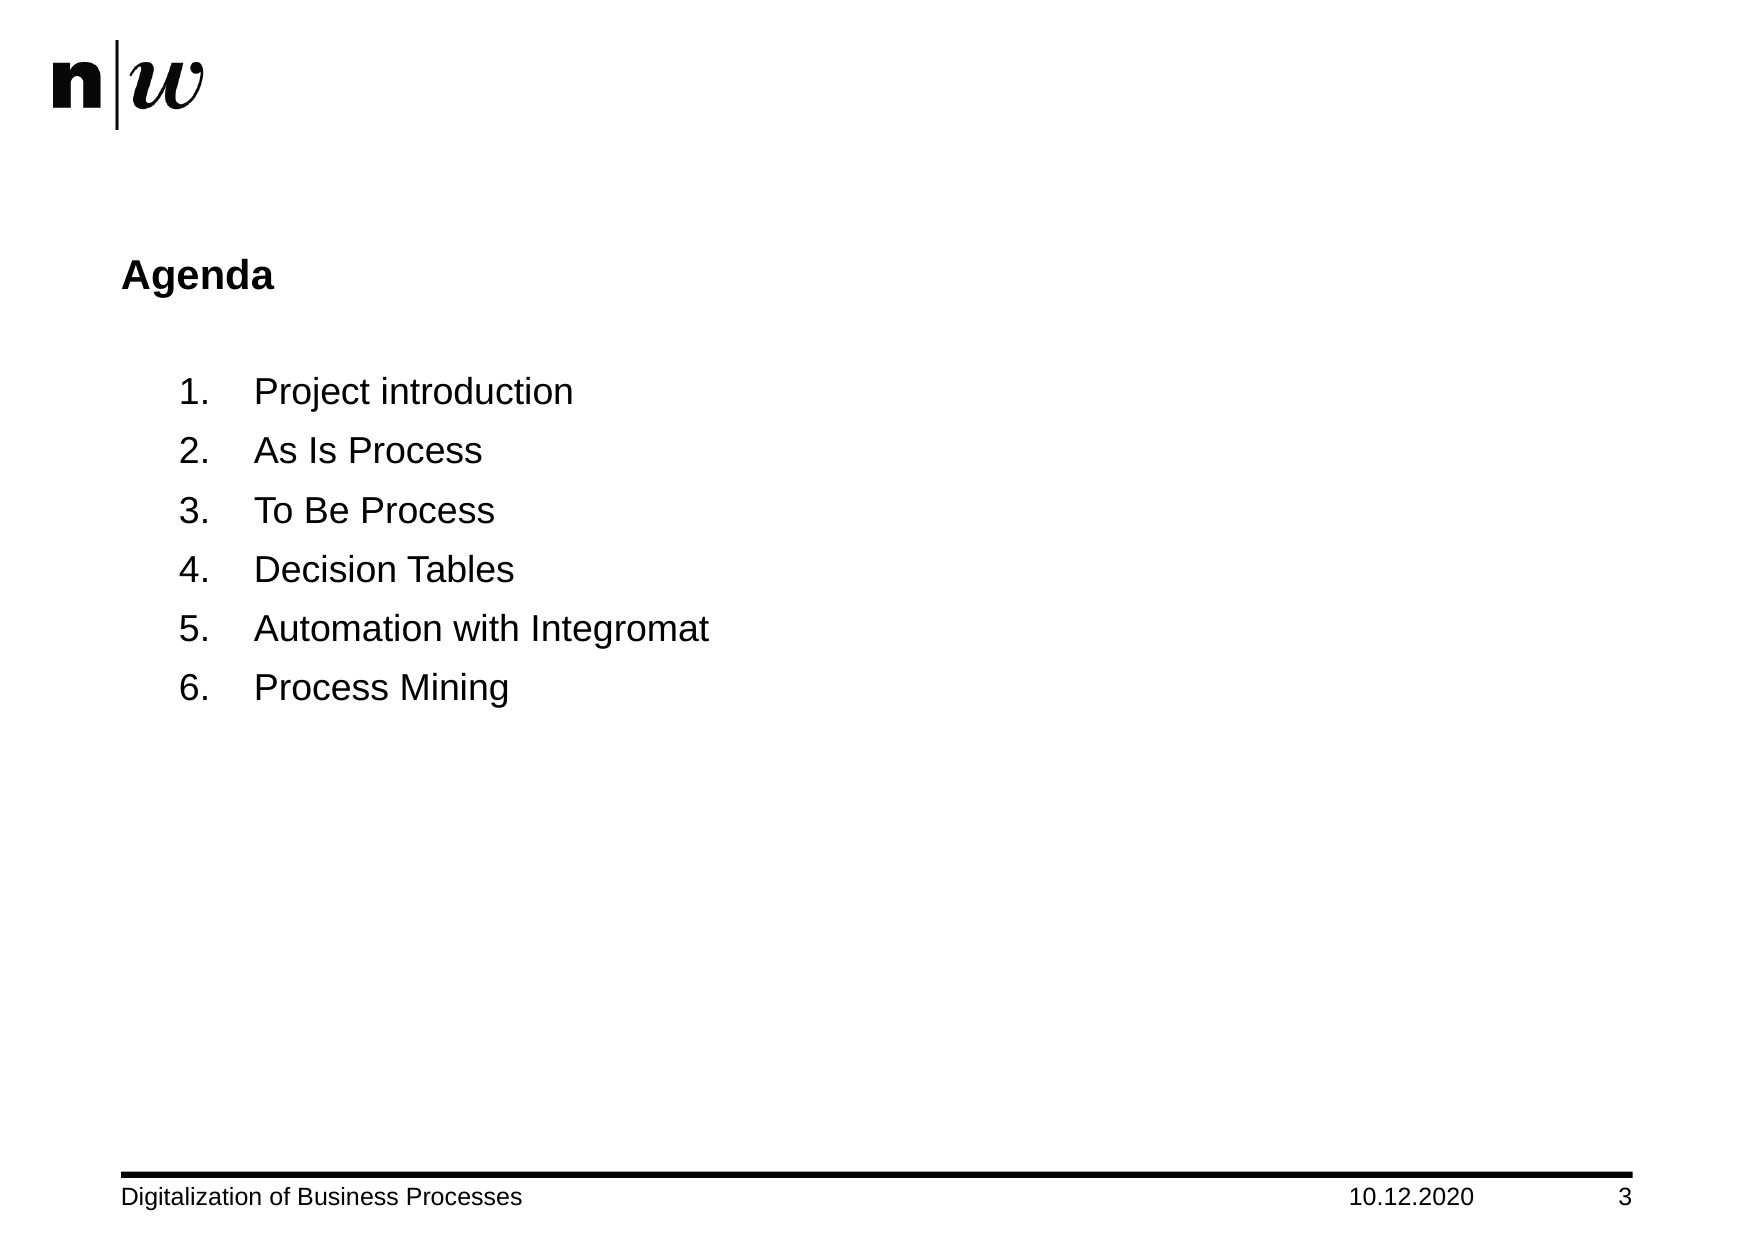

# Agenda
Project introduction
As Is Process
To Be Process
Decision Tables
Automation with Integromat
Process Mining
Digitalization of Business Processes
10.12.2020
3